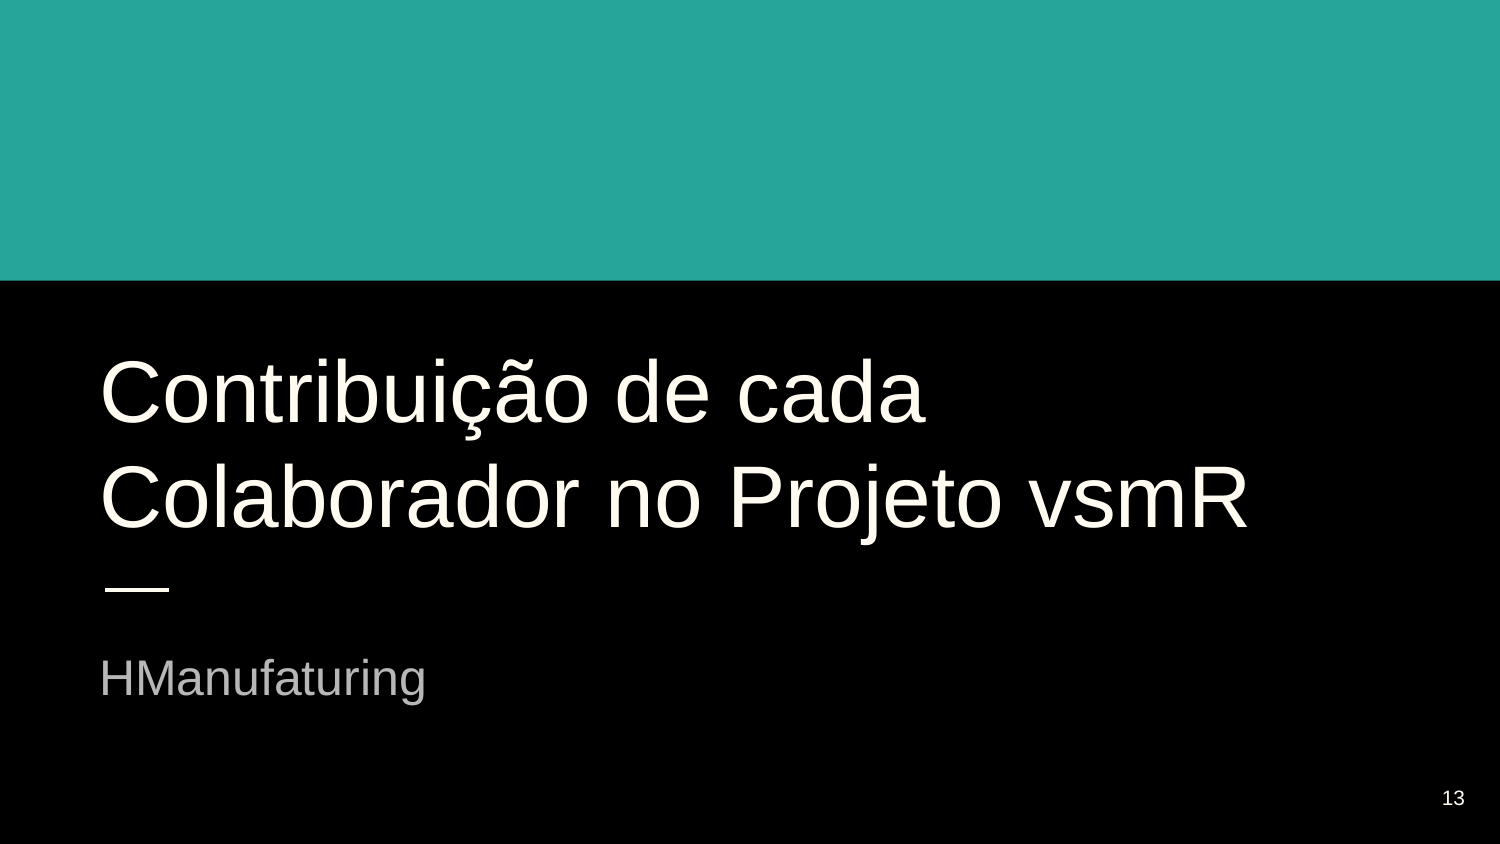

# Contribuição de cada Colaborador no Projeto vsmR
HManufaturing
13